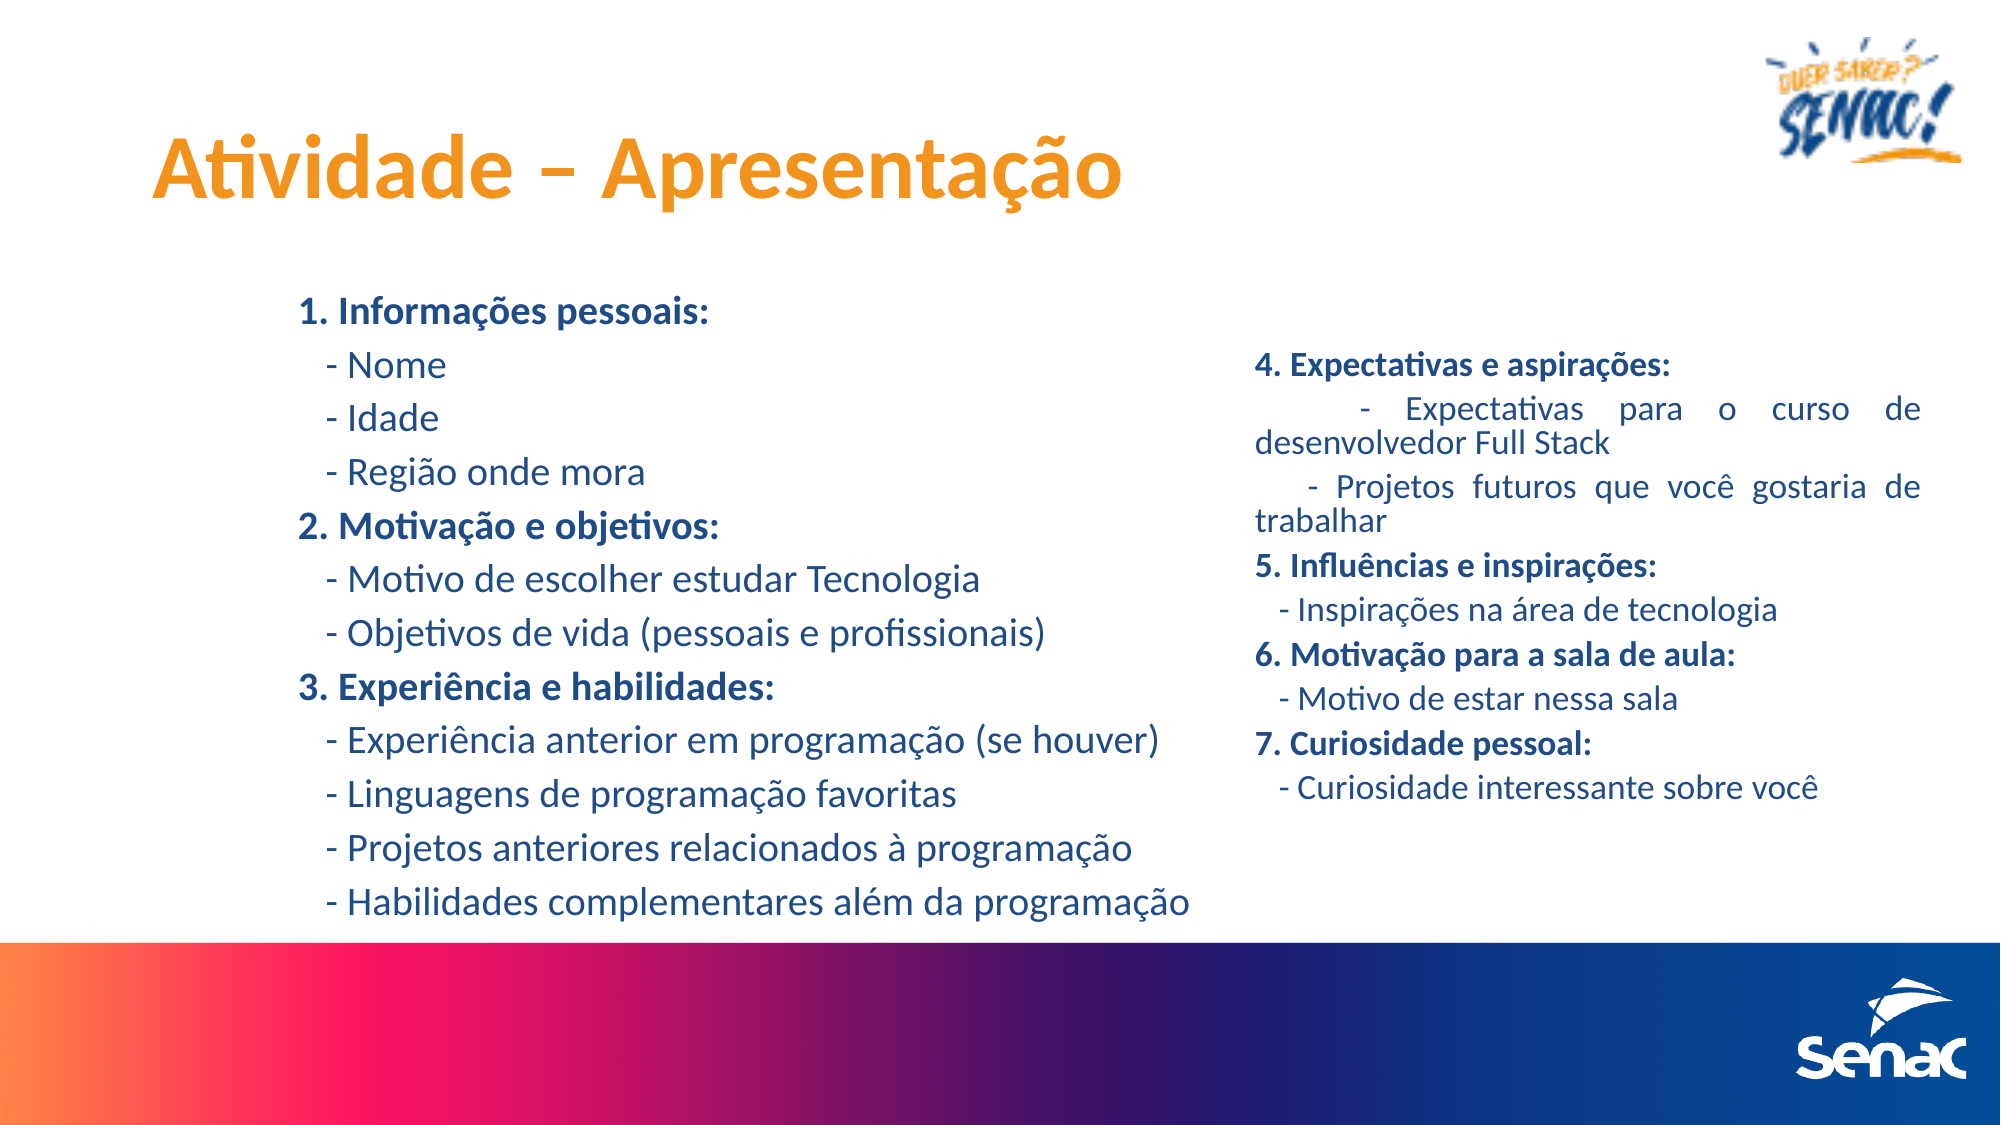

# Atividade – Apresentação

1. Informações pessoais:
   - Nome
   - Idade
   - Região onde mora
2. Motivação e objetivos:
   - Motivo de escolher estudar Tecnologia
   - Objetivos de vida (pessoais e profissionais)
3. Experiência e habilidades:
   - Experiência anterior em programação (se houver)
   - Linguagens de programação favoritas
   - Projetos anteriores relacionados à programação
   - Habilidades complementares além da programação

4. Expectativas e aspirações:
   - Expectativas para o curso de desenvolvedor Full Stack
   - Projetos futuros que você gostaria de trabalhar
5. Influências e inspirações:
   - Inspirações na área de tecnologia
6. Motivação para a sala de aula:
   - Motivo de estar nessa sala
7. Curiosidade pessoal:
   - Curiosidade interessante sobre você